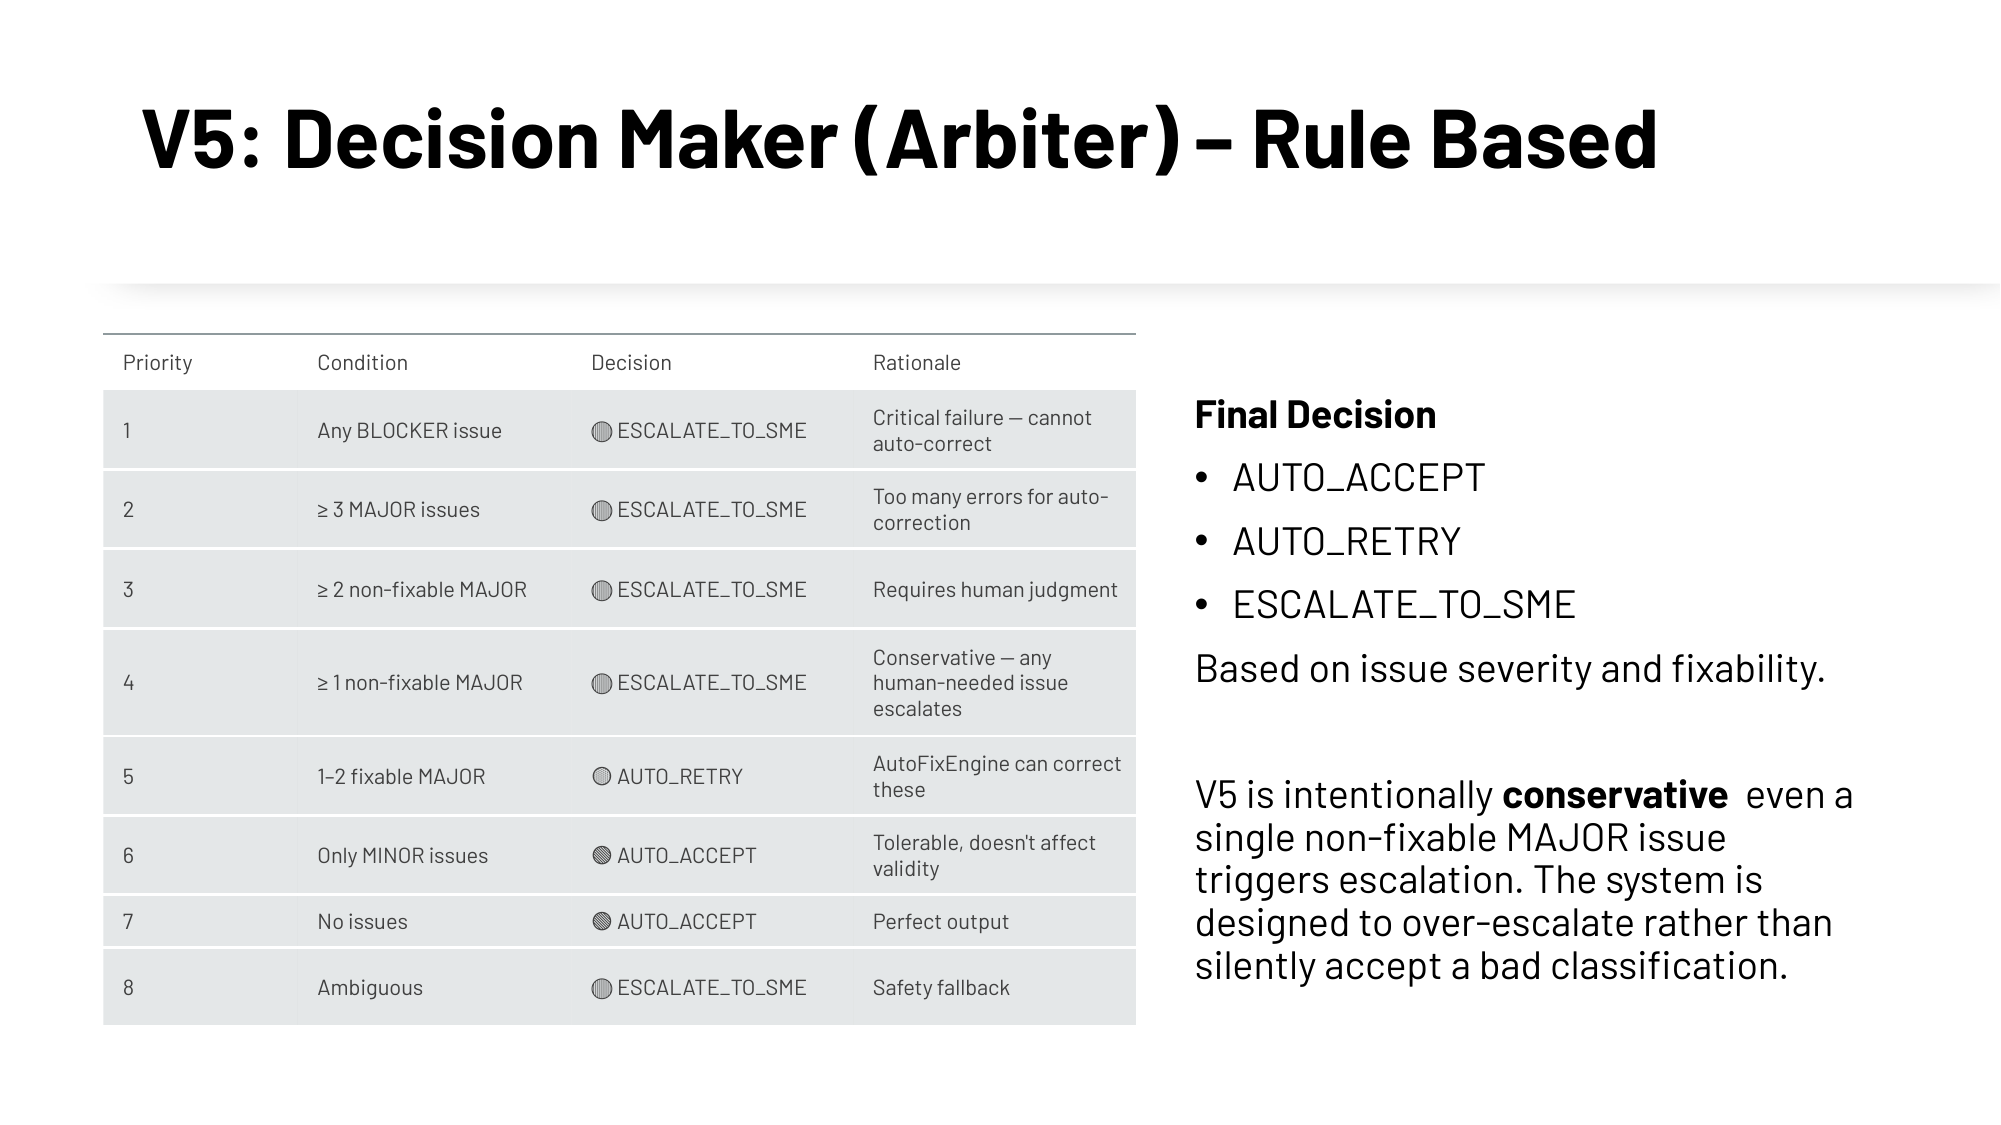

# V5: Decision Maker (Arbiter) – Rule Based
| Priority | Condition | Decision | Rationale |
| --- | --- | --- | --- |
| 1 | Any BLOCKER issue | 🔴 ESCALATE\_TO\_SME | Critical failure — cannot auto-correct |
| 2 | ≥ 3 MAJOR issues | 🔴 ESCALATE\_TO\_SME | Too many errors for auto-correction |
| 3 | ≥ 2 non-fixable MAJOR | 🔴 ESCALATE\_TO\_SME | Requires human judgment |
| 4 | ≥ 1 non-fixable MAJOR | 🔴 ESCALATE\_TO\_SME | Conservative — any human-needed issue escalates |
| 5 | 1–2 fixable MAJOR | 🟡 AUTO\_RETRY | AutoFixEngine can correct these |
| 6 | Only MINOR issues | 🟢 AUTO\_ACCEPT | Tolerable, doesn't affect validity |
| 7 | No issues | 🟢 AUTO\_ACCEPT | Perfect output |
| 8 | Ambiguous | 🔴 ESCALATE\_TO\_SME | Safety fallback |
Final Decision
AUTO_ACCEPT
AUTO_RETRY
ESCALATE_TO_SME
Based on issue severity and fixability.

V5 is intentionally conservative  even a single non-fixable MAJOR issue triggers escalation. The system is designed to over-escalate rather than silently accept a bad classification.